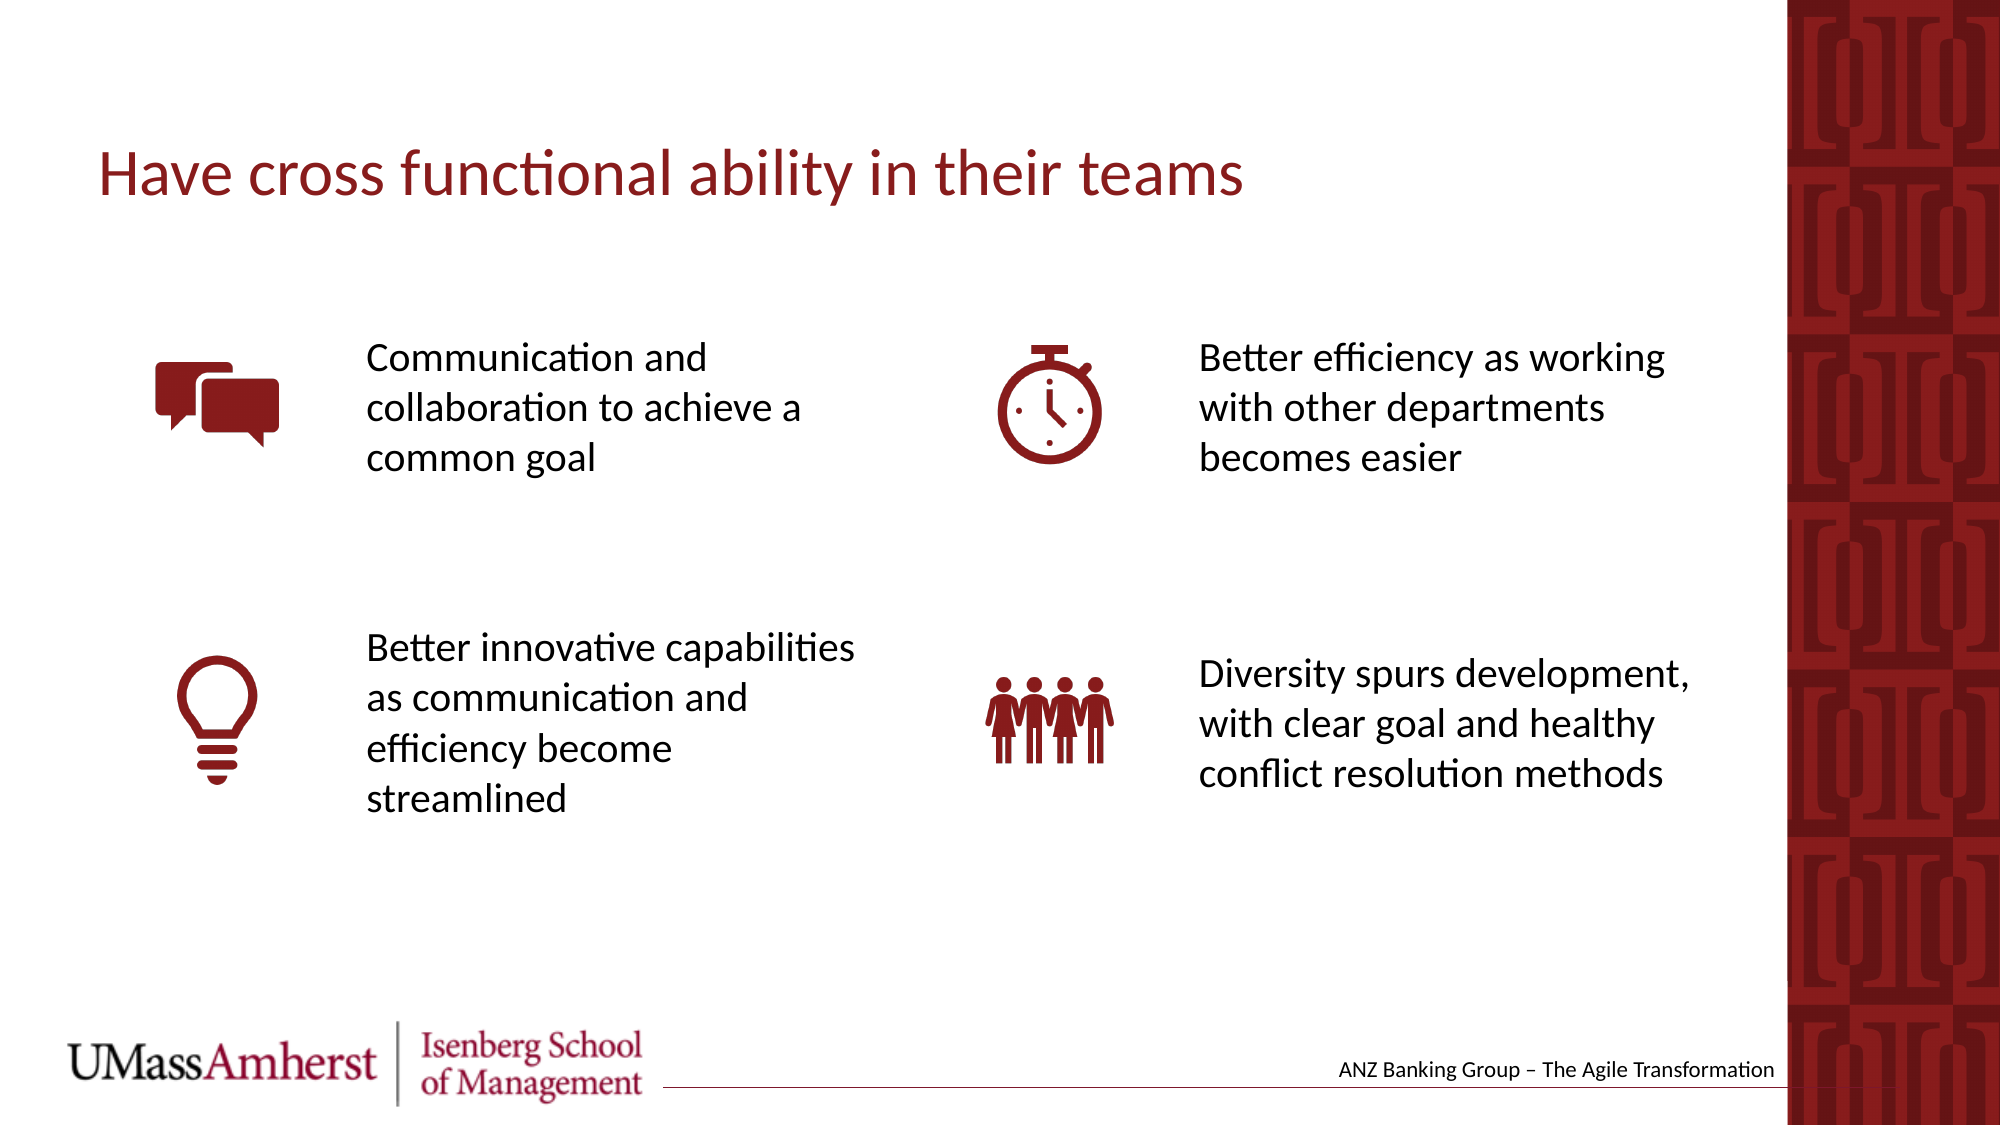

Have cross functional ability in their teams
Communication and collaboration to achieve a common goal
Better efficiency as working with other departments becomes easier
Better innovative capabilities as communication and efficiency become streamlined
Diversity spurs development, with clear goal and healthy conflict resolution methods